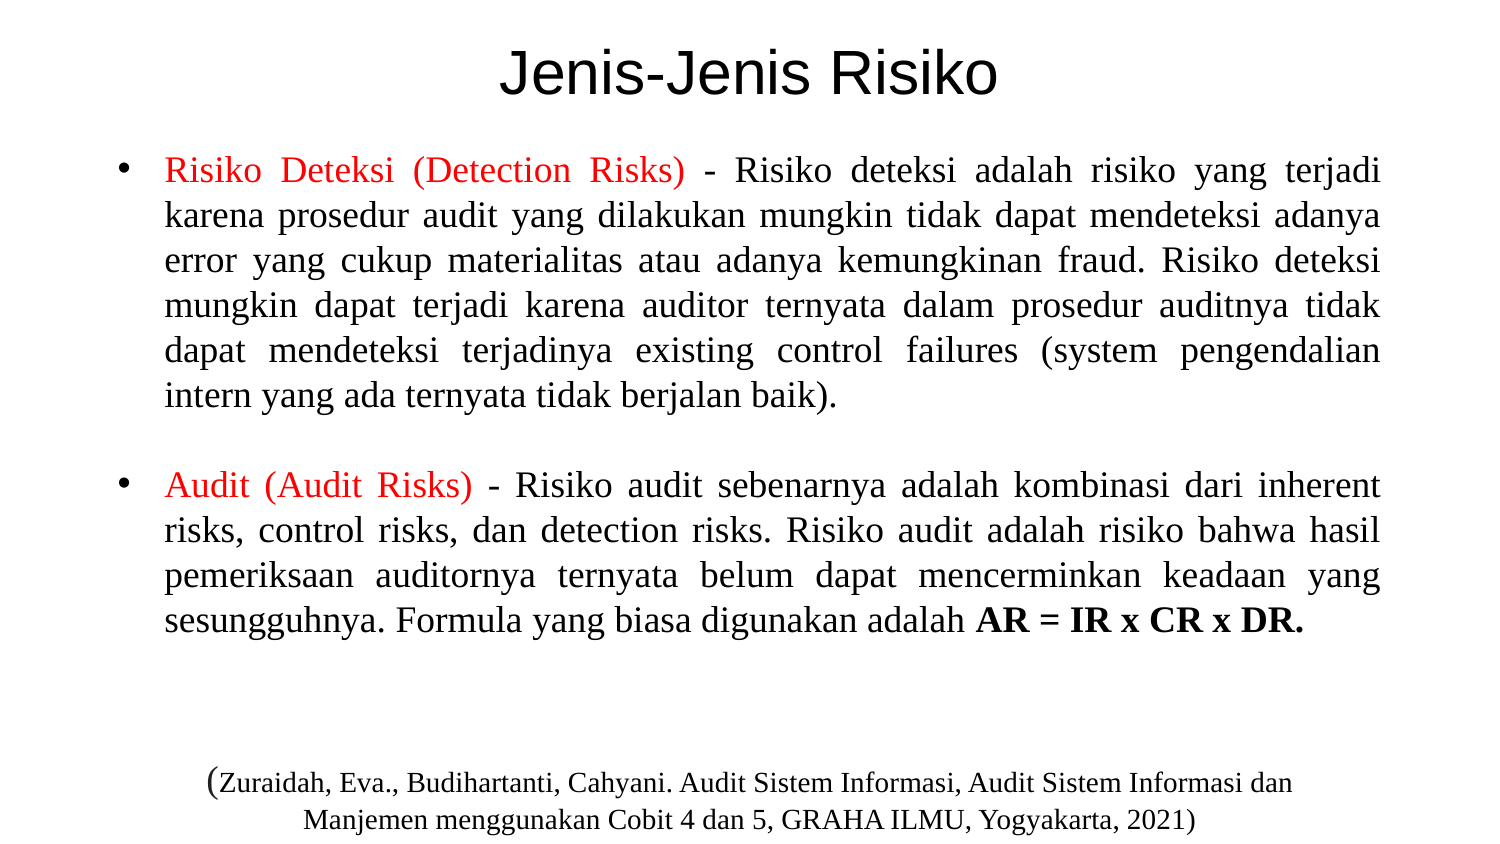

# Jenis-Jenis Risiko
Risiko Deteksi (Detection Risks) - Risiko deteksi adalah risiko yang terjadi karena prosedur audit yang dilakukan mungkin tidak dapat mendeteksi adanya error yang cukup materialitas atau adanya kemungkinan fraud. Risiko deteksi mungkin dapat terjadi karena auditor ternyata dalam prosedur auditnya tidak dapat mendeteksi terjadinya existing control failures (system pengendalian intern yang ada ternyata tidak berjalan baik).

Audit (Audit Risks) - Risiko audit sebenarnya adalah kombinasi dari inherent risks, control risks, dan detection risks. Risiko audit adalah risiko bahwa hasil pemeriksaan auditornya ternyata belum dapat mencerminkan keadaan yang sesungguhnya. Formula yang biasa digunakan adalah AR = IR x CR x DR.

(Zuraidah, Eva., Budihartanti, Cahyani. Audit Sistem Informasi, Audit Sistem Informasi dan Manjemen menggunakan Cobit 4 dan 5, GRAHA ILMU, Yogyakarta, 2021)